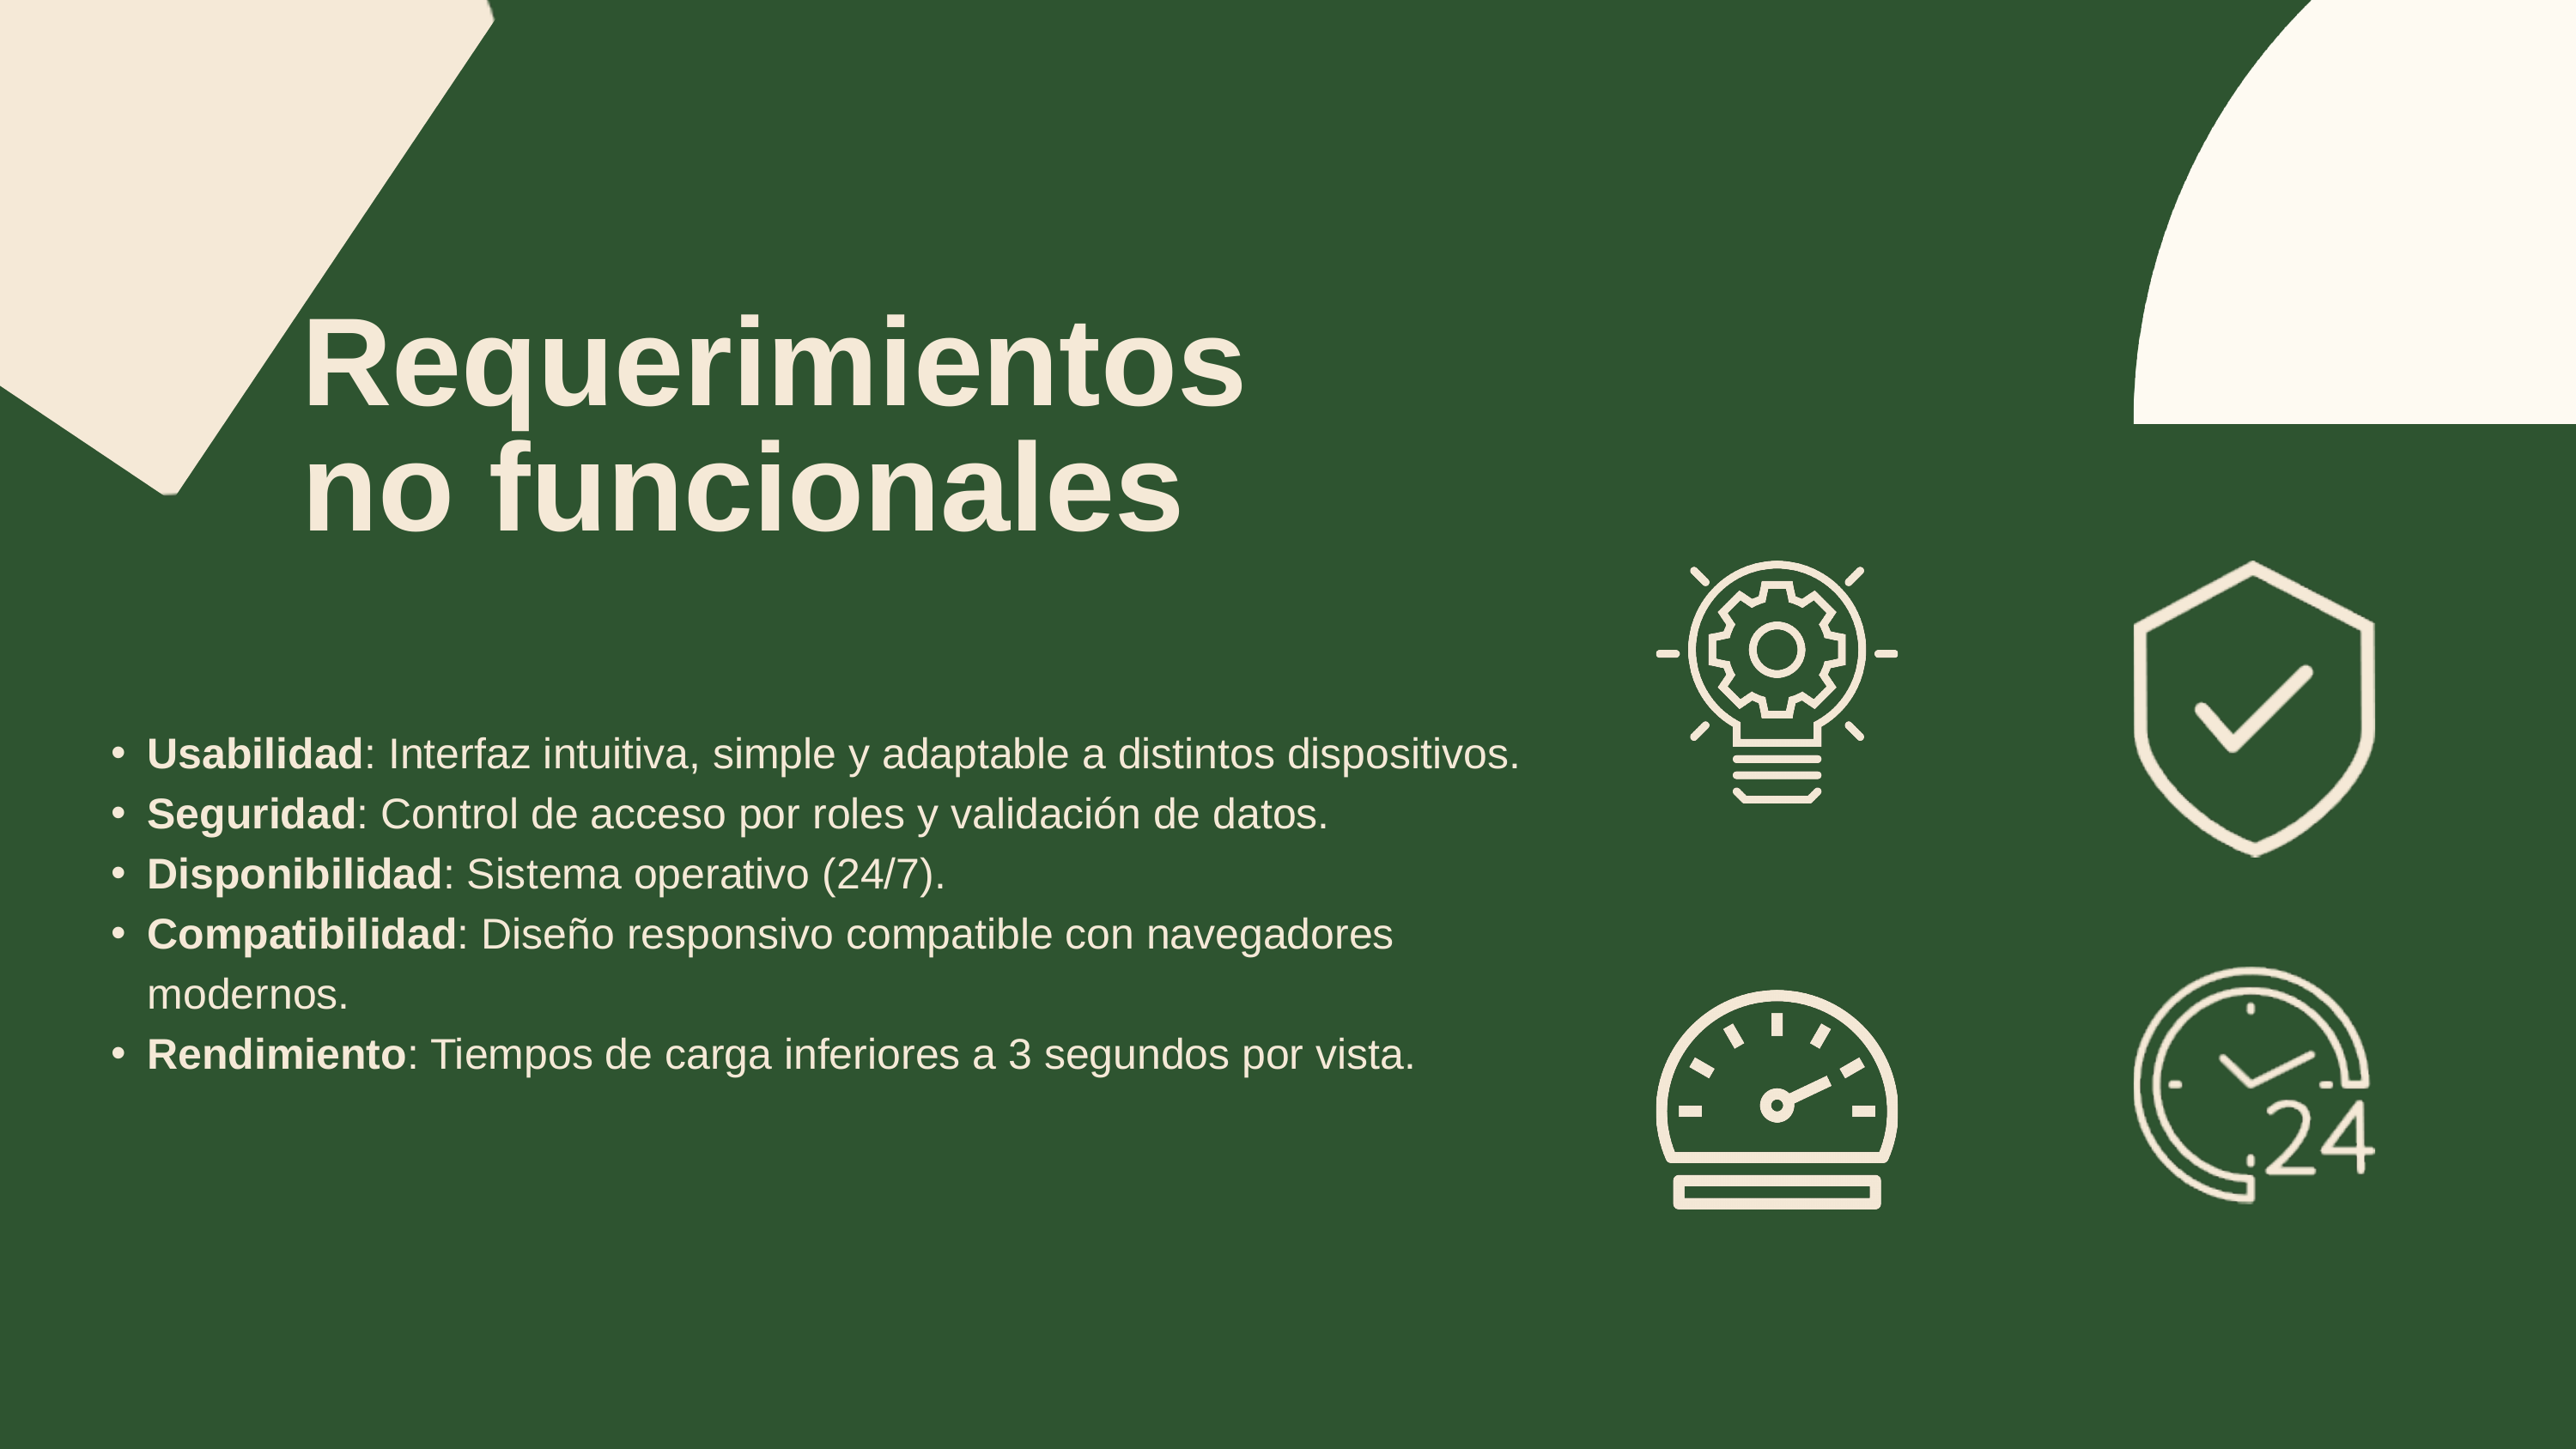

Requerimientos no funcionales

Usabilidad: Interfaz intuitiva, simple y adaptable a distintos dispositivos.
Seguridad: Control de acceso por roles y validación de datos.
Disponibilidad: Sistema operativo (24/7).
Compatibilidad: Diseño responsivo compatible con navegadores modernos.
Rendimiento: Tiempos de carga inferiores a 3 segundos por vista.